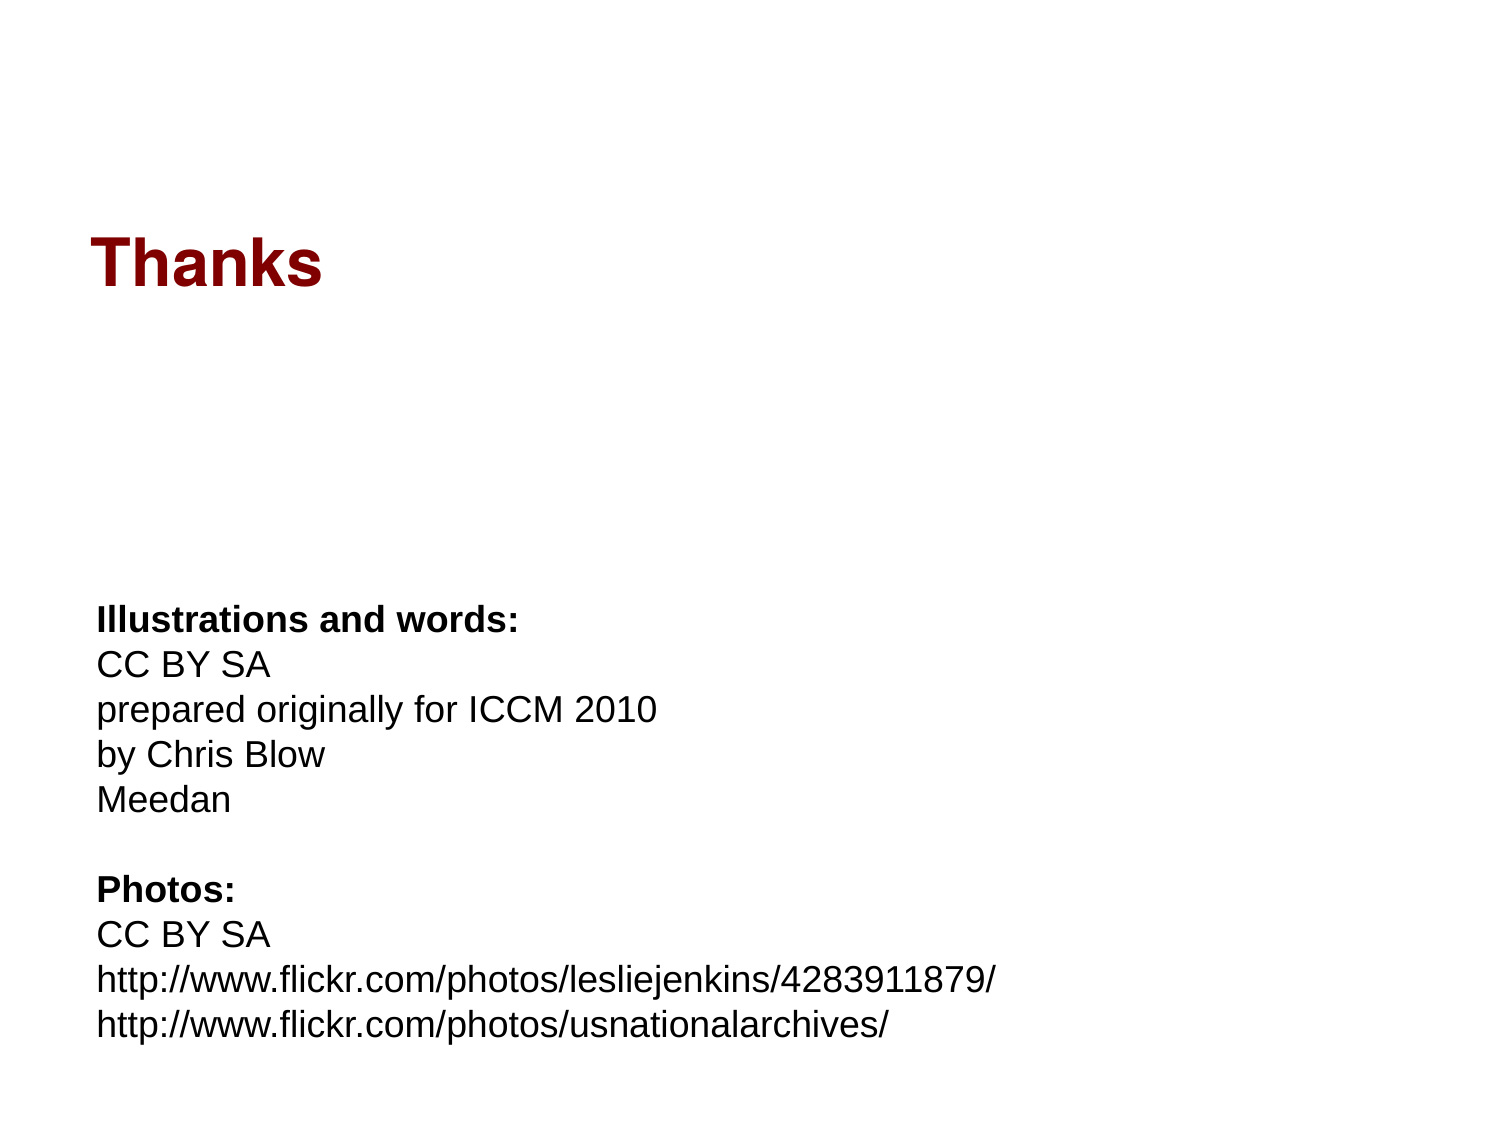

Thanks

Illustrations and words:
CC BY SA
prepared originally for ICCM 2010
by Chris Blow
Meedan
Photos:
CC BY SA
http://www.flickr.com/photos/lesliejenkins/4283911879/
http://www.flickr.com/photos/usnationalarchives/